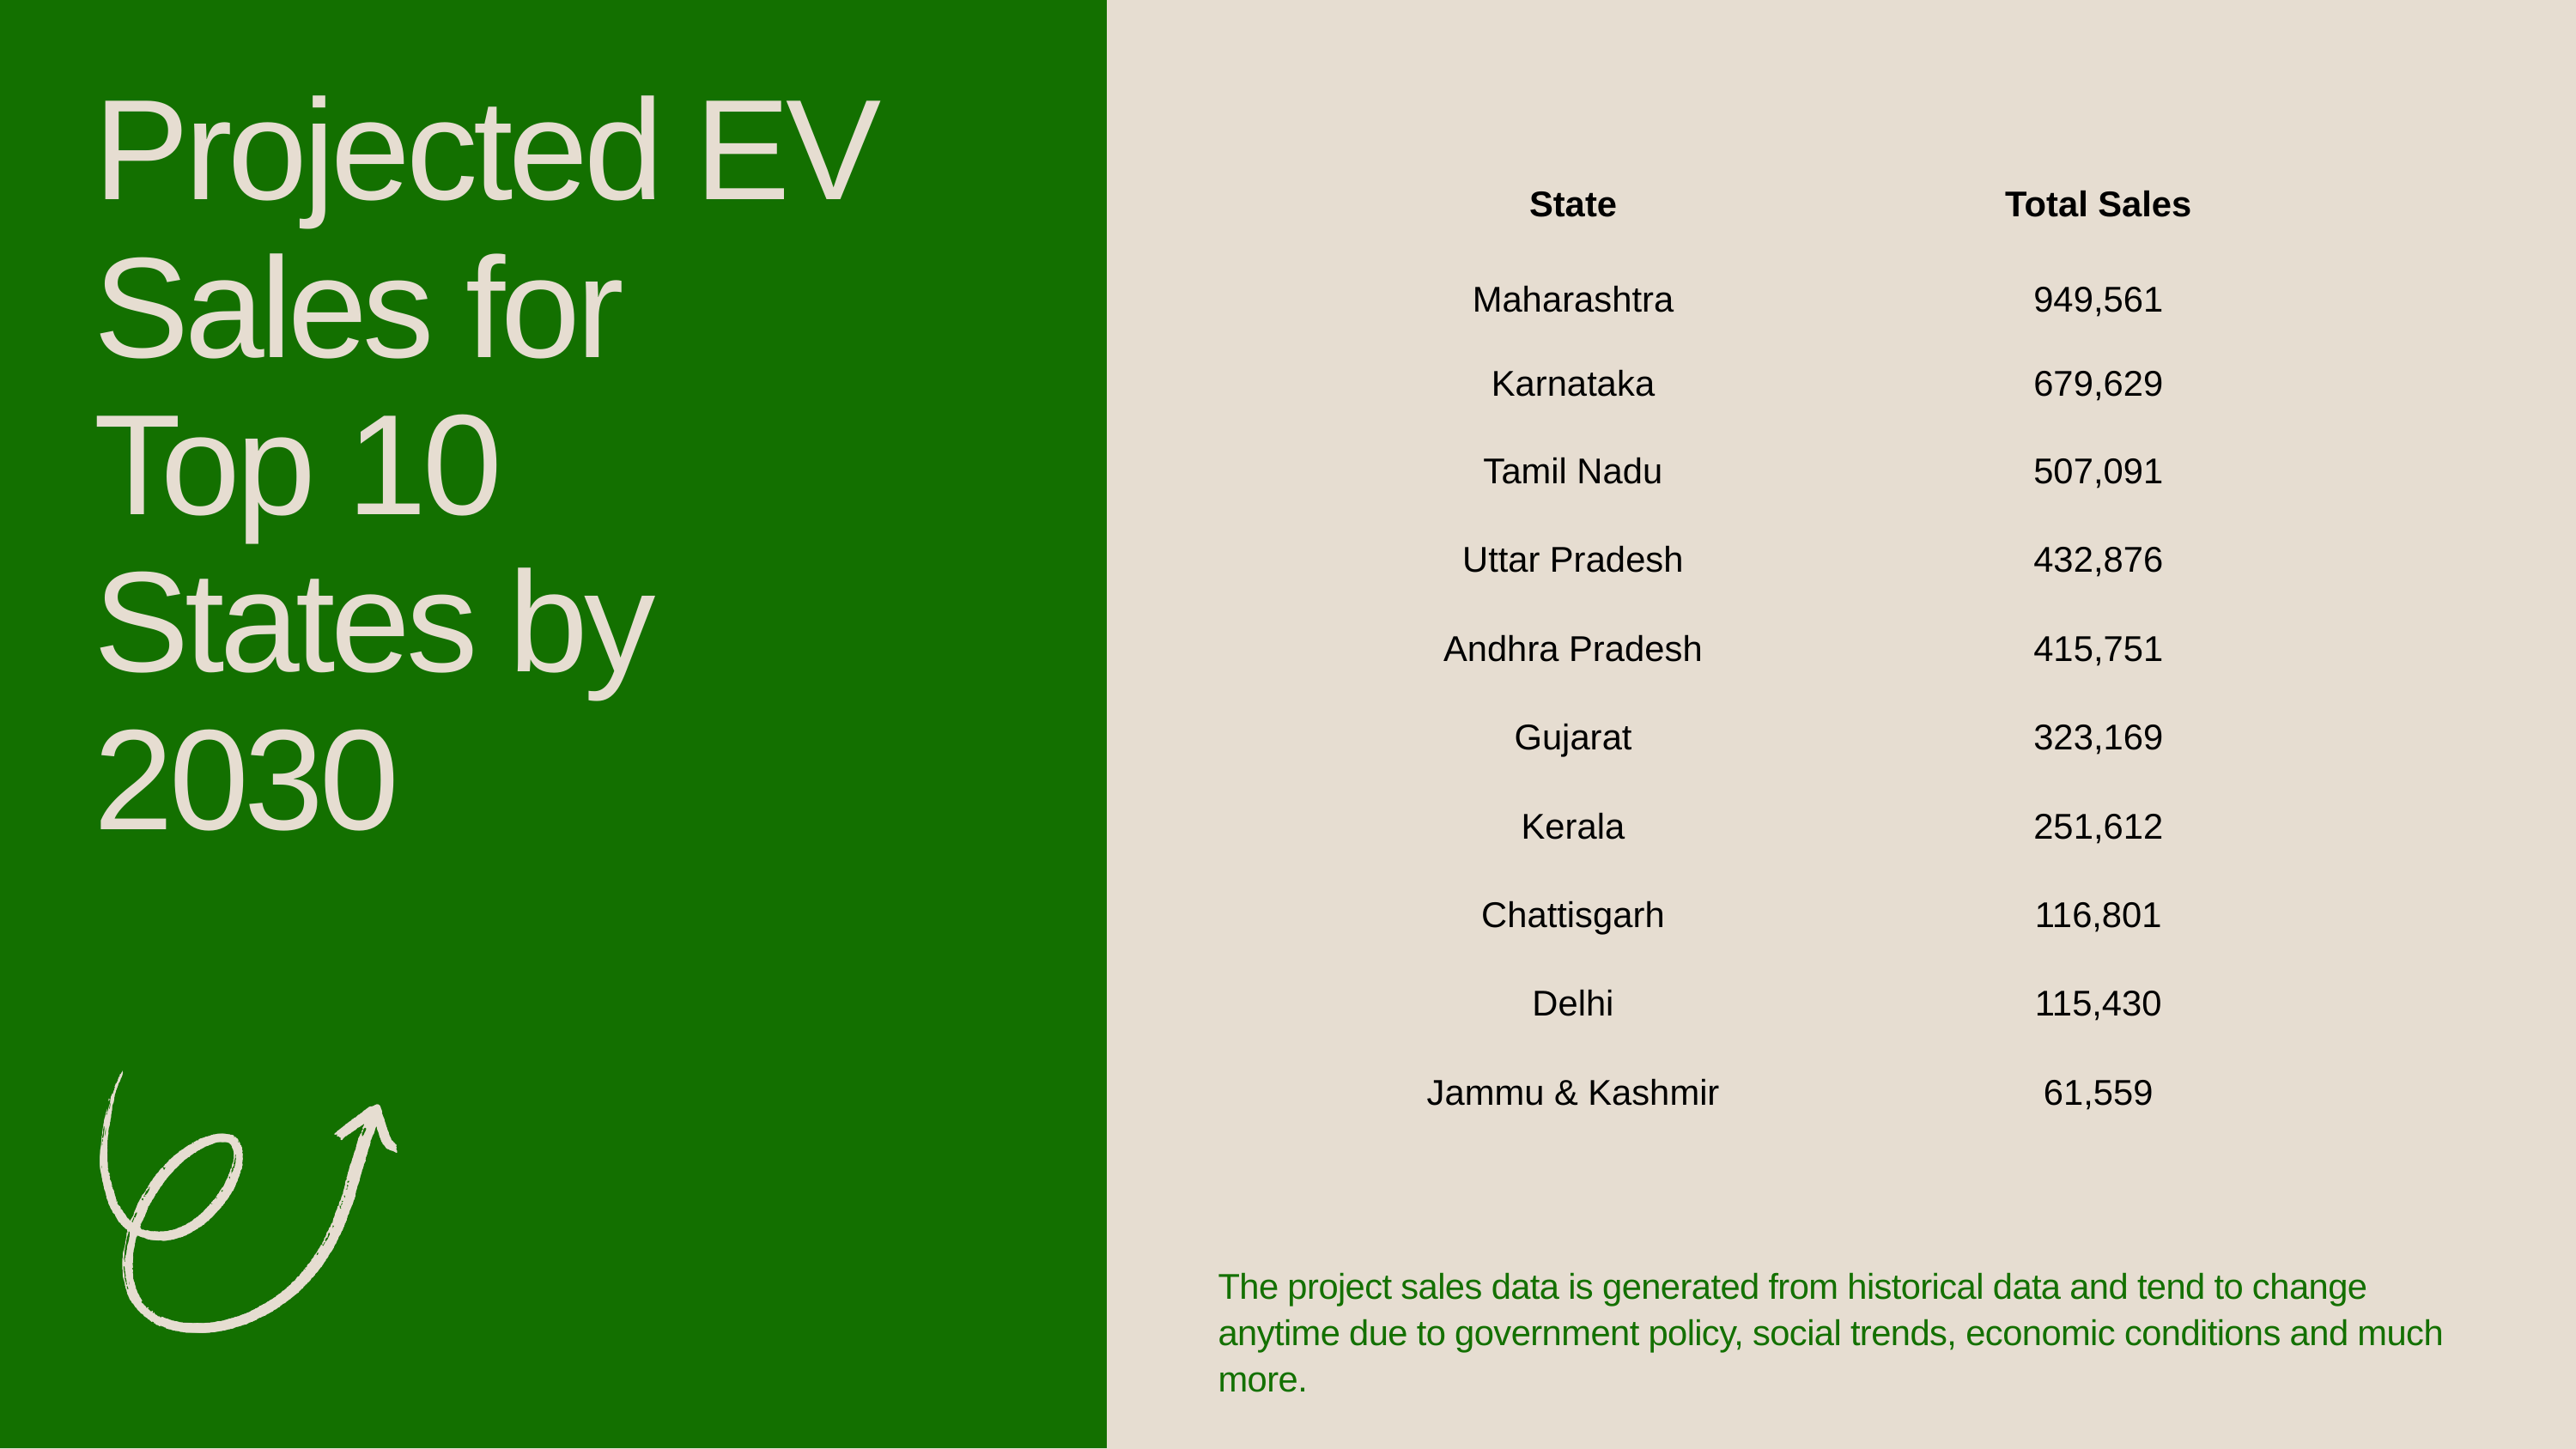

Projected EV Sales for
Top 10 States by 2030
| State | Total Sales |
| --- | --- |
| Maharashtra | 949,561 |
| Karnataka | 679,629 |
| Tamil Nadu | 507,091 |
| Uttar Pradesh | 432,876 |
| Andhra Pradesh | 415,751 |
| Gujarat | 323,169 |
| Kerala | 251,612 |
| Chattisgarh | 116,801 |
| Delhi | 115,430 |
| Jammu & Kashmir | 61,559 |

The project sales data is generated from historical data and tend to change anytime due to government policy, social trends, economic conditions and much more.